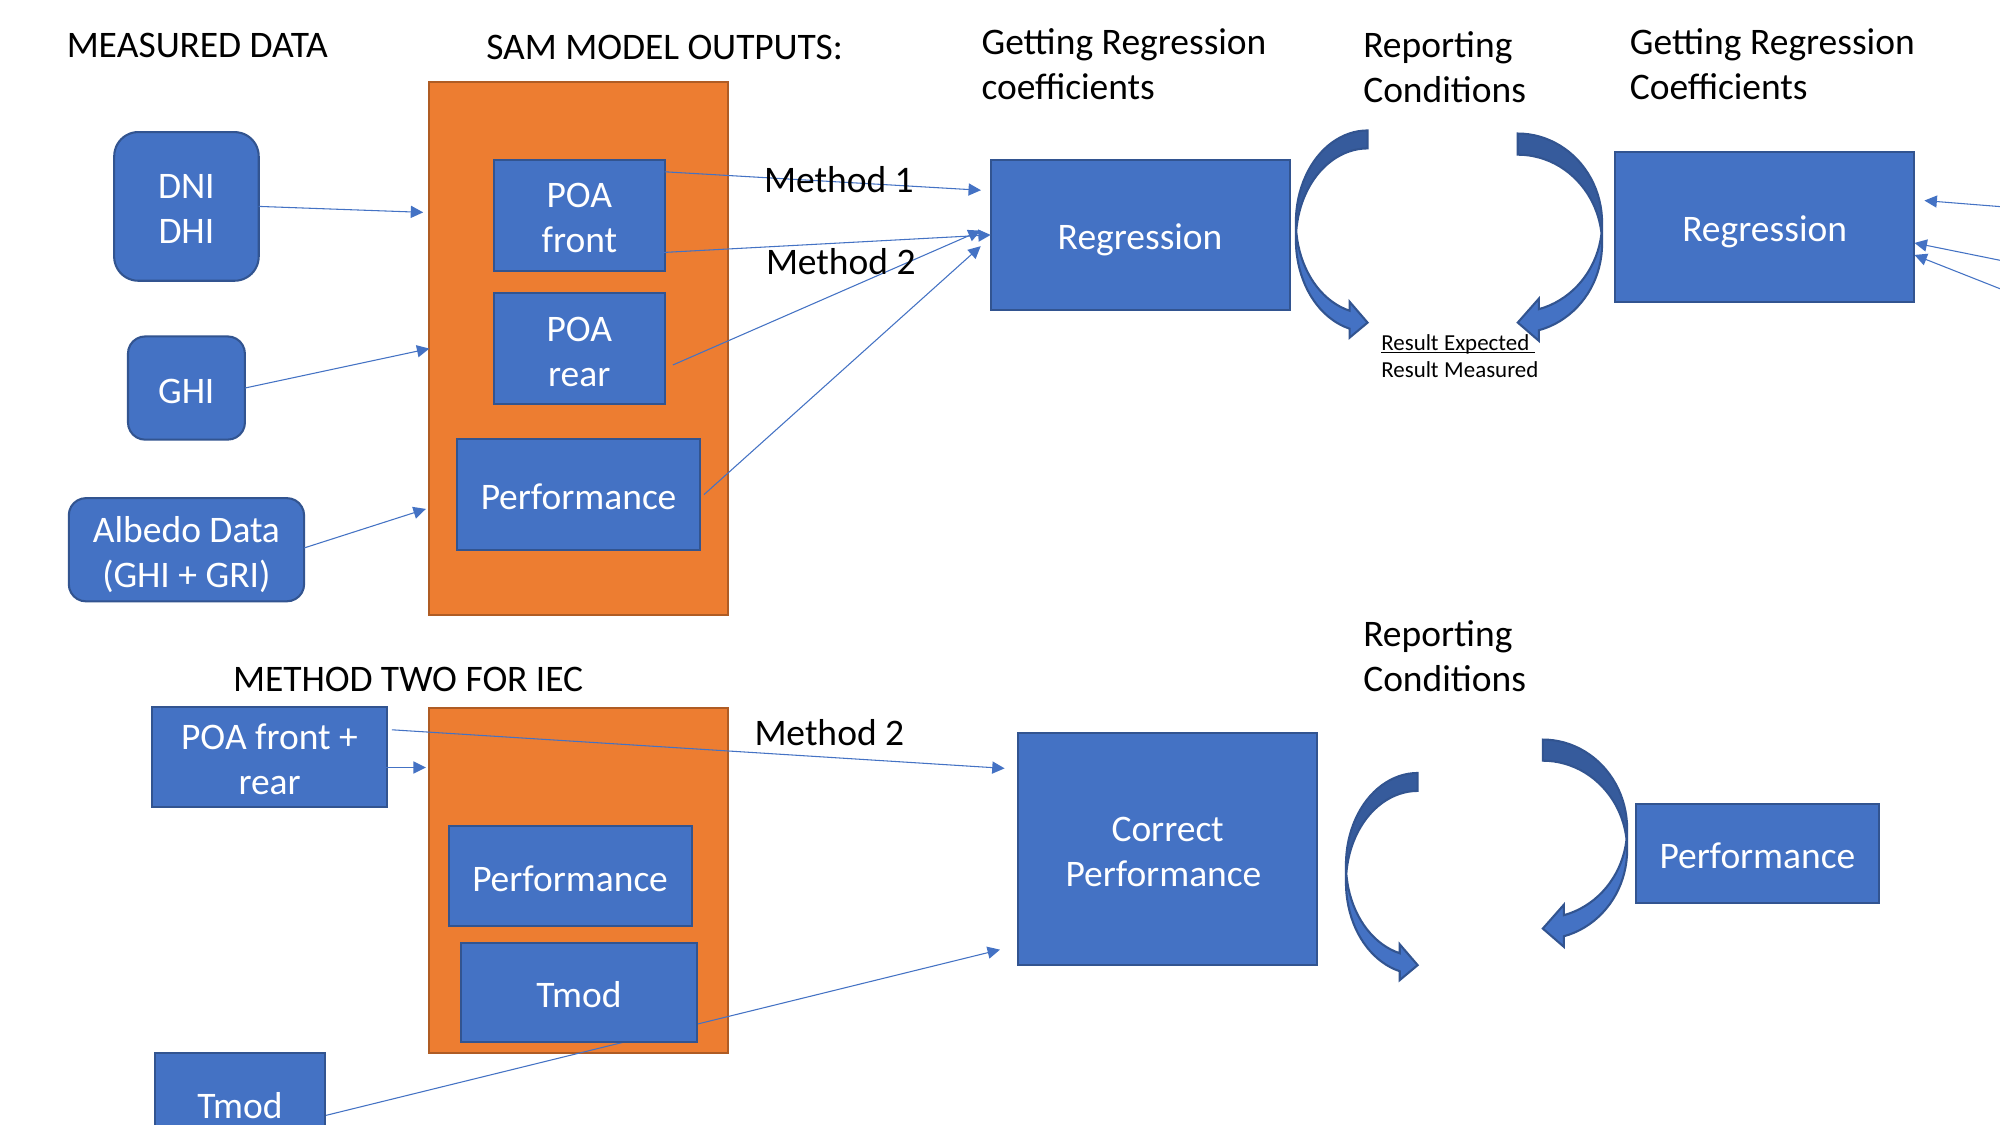

METHOD TWO FOR ASTM
Getting Regression coefficients

Getting Regression
Coefficients
MEASURED DATA
Reporting Conditions

SAM MODEL OUTPUTS:
MEASURED DATA

DNI
DHI

Method 1
Regression
POA front
Regression
Method 1
POA front
Method 2
POA
rear
Method 2
Result Expected
Result Measured
GHI
POA
rear
Performance
Albedo Data (GHI + GRI)
Reporting Conditions

METHOD TWO FOR IEC
Method 2
POA front + rear

Correct Performance

Performance
Performance
Tmod
Tmod